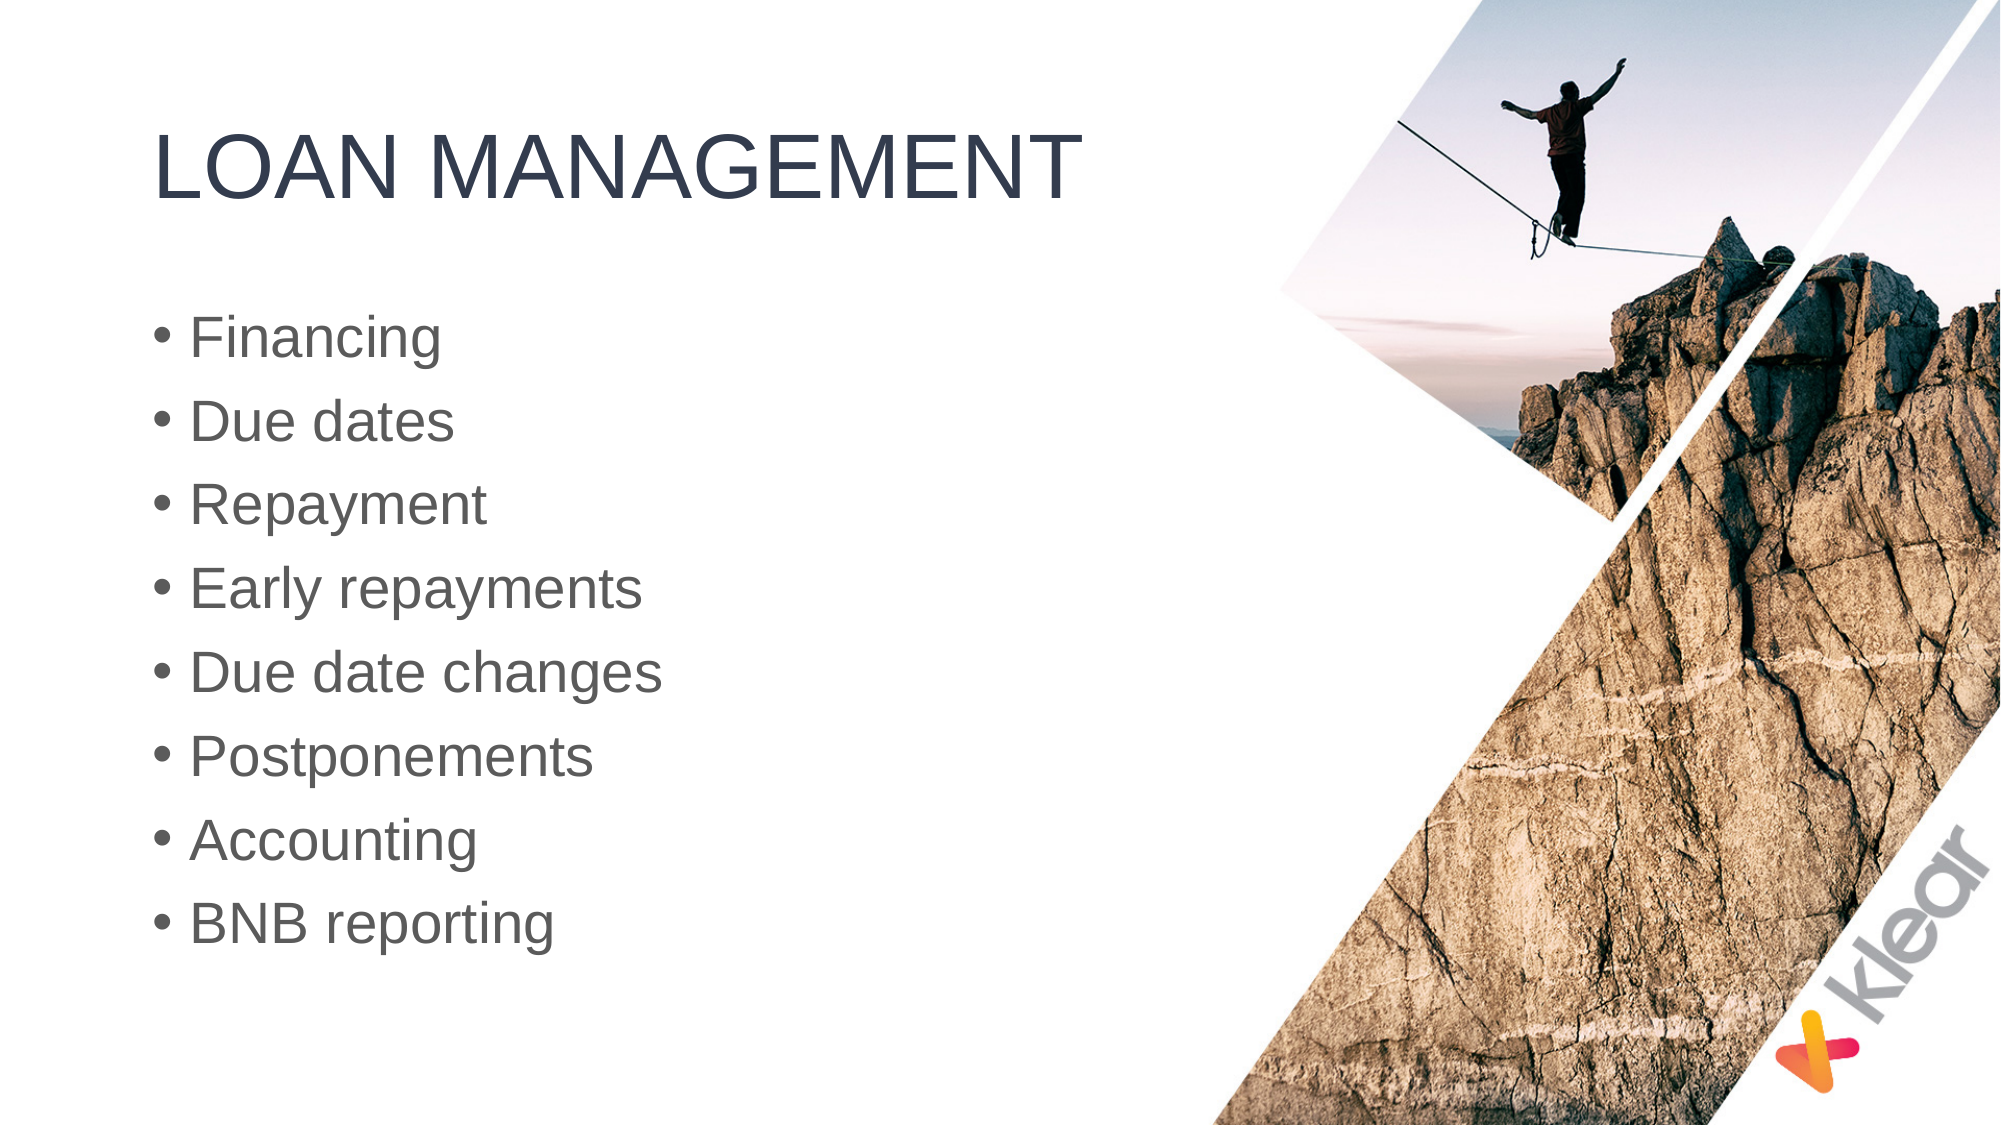

# LOAN MANAGEMENT
Financing
Due dates
Repayment
Early repayments
Due date changes
Postponements
Accounting
BNB reporting